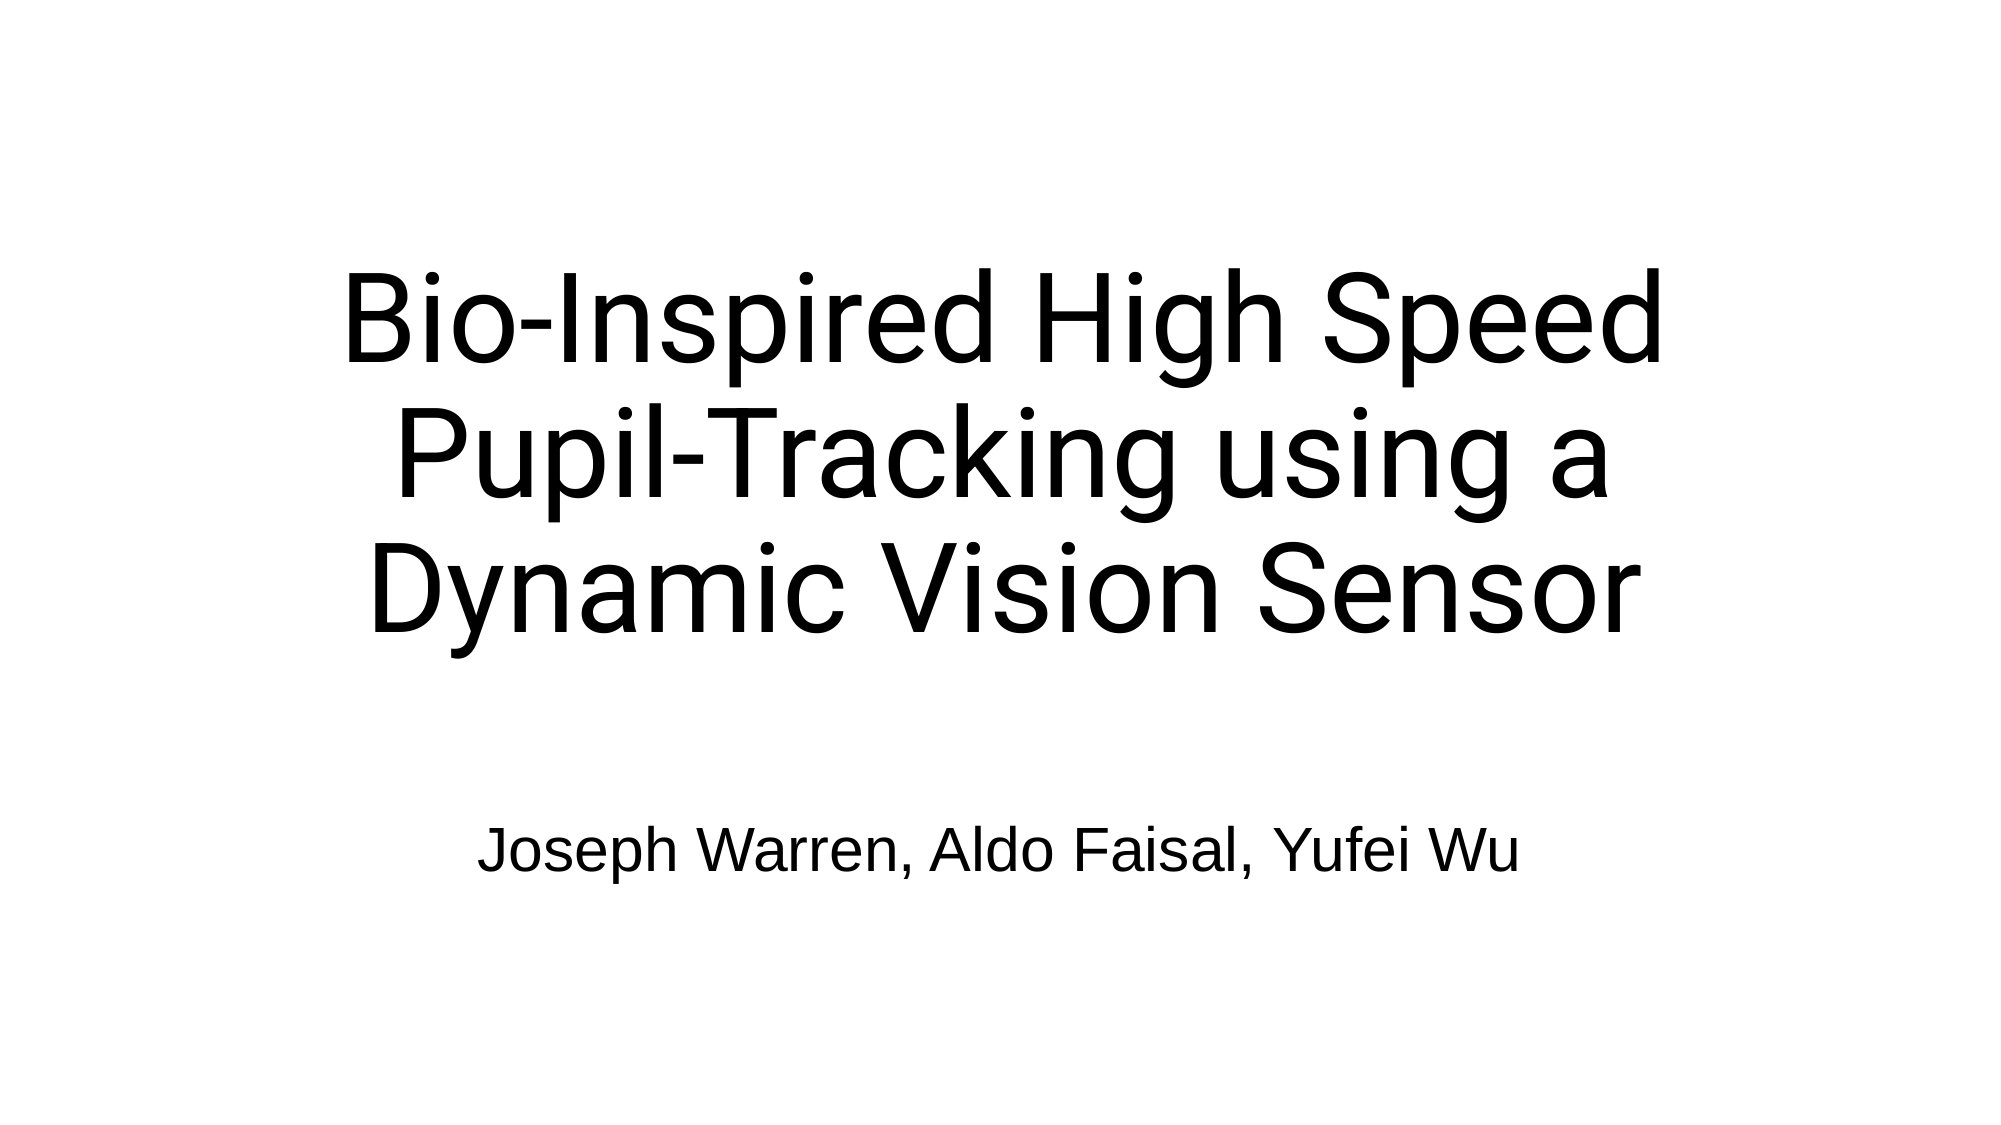

Bio-Inspired High Speed Pupil-Tracking using a Dynamic Vision Sensor
Joseph Warren, Aldo Faisal, Yufei Wu